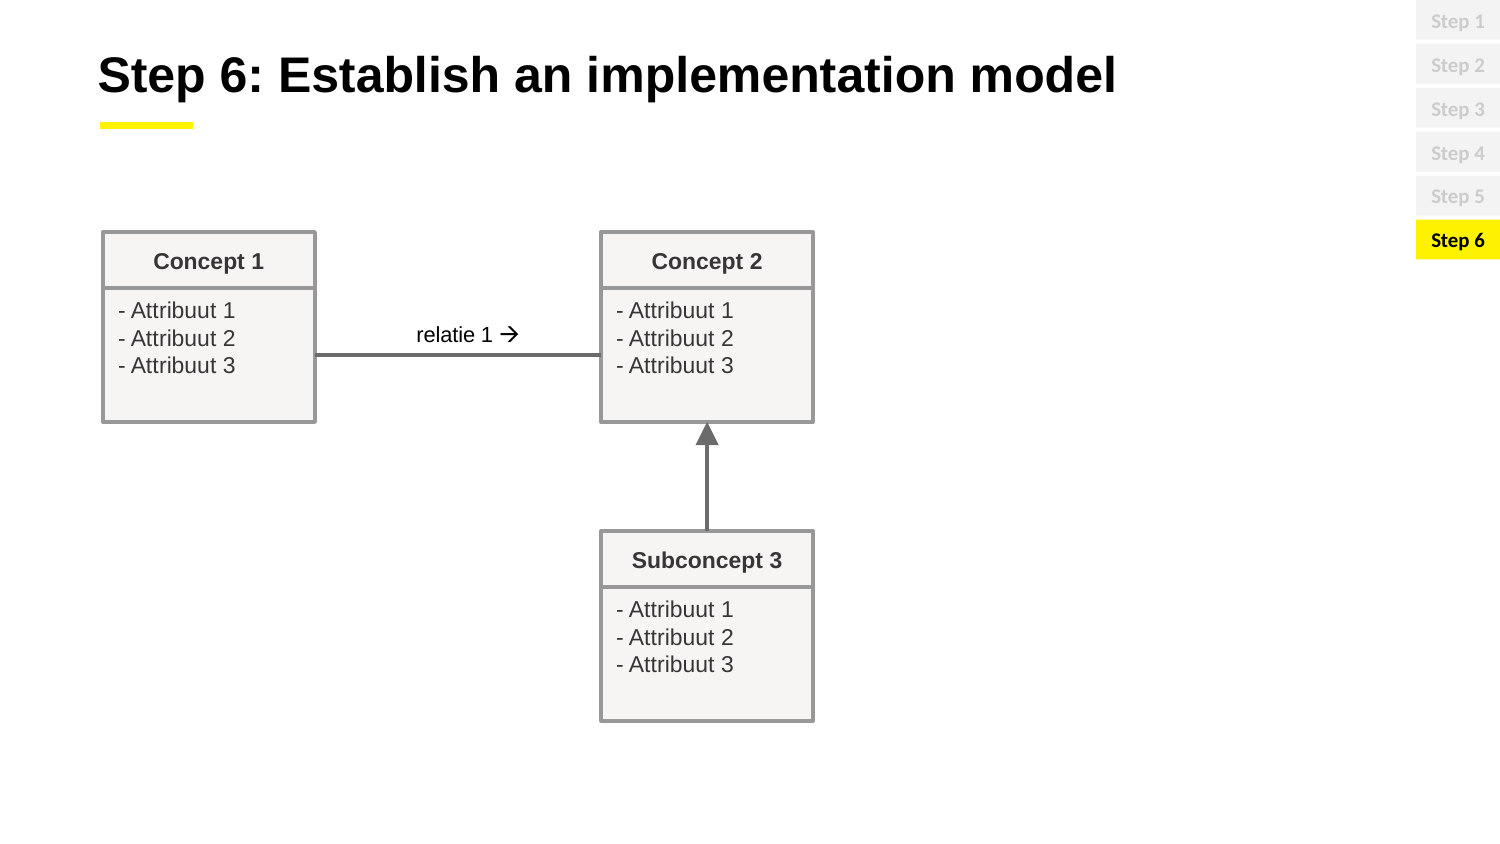

Step 1
Step 6: Establish an implementation model
Step 2
Step 3
Step 4
Step 5

Step 6
Concept 1
- Attribuut 1
- Attribuut 2
- Attribuut 3
Concept 2
- Attribuut 1
- Attribuut 2
- Attribuut 3
relatie 1 🡪
Subconcept 3
- Attribuut 1
- Attribuut 2
- Attribuut 3